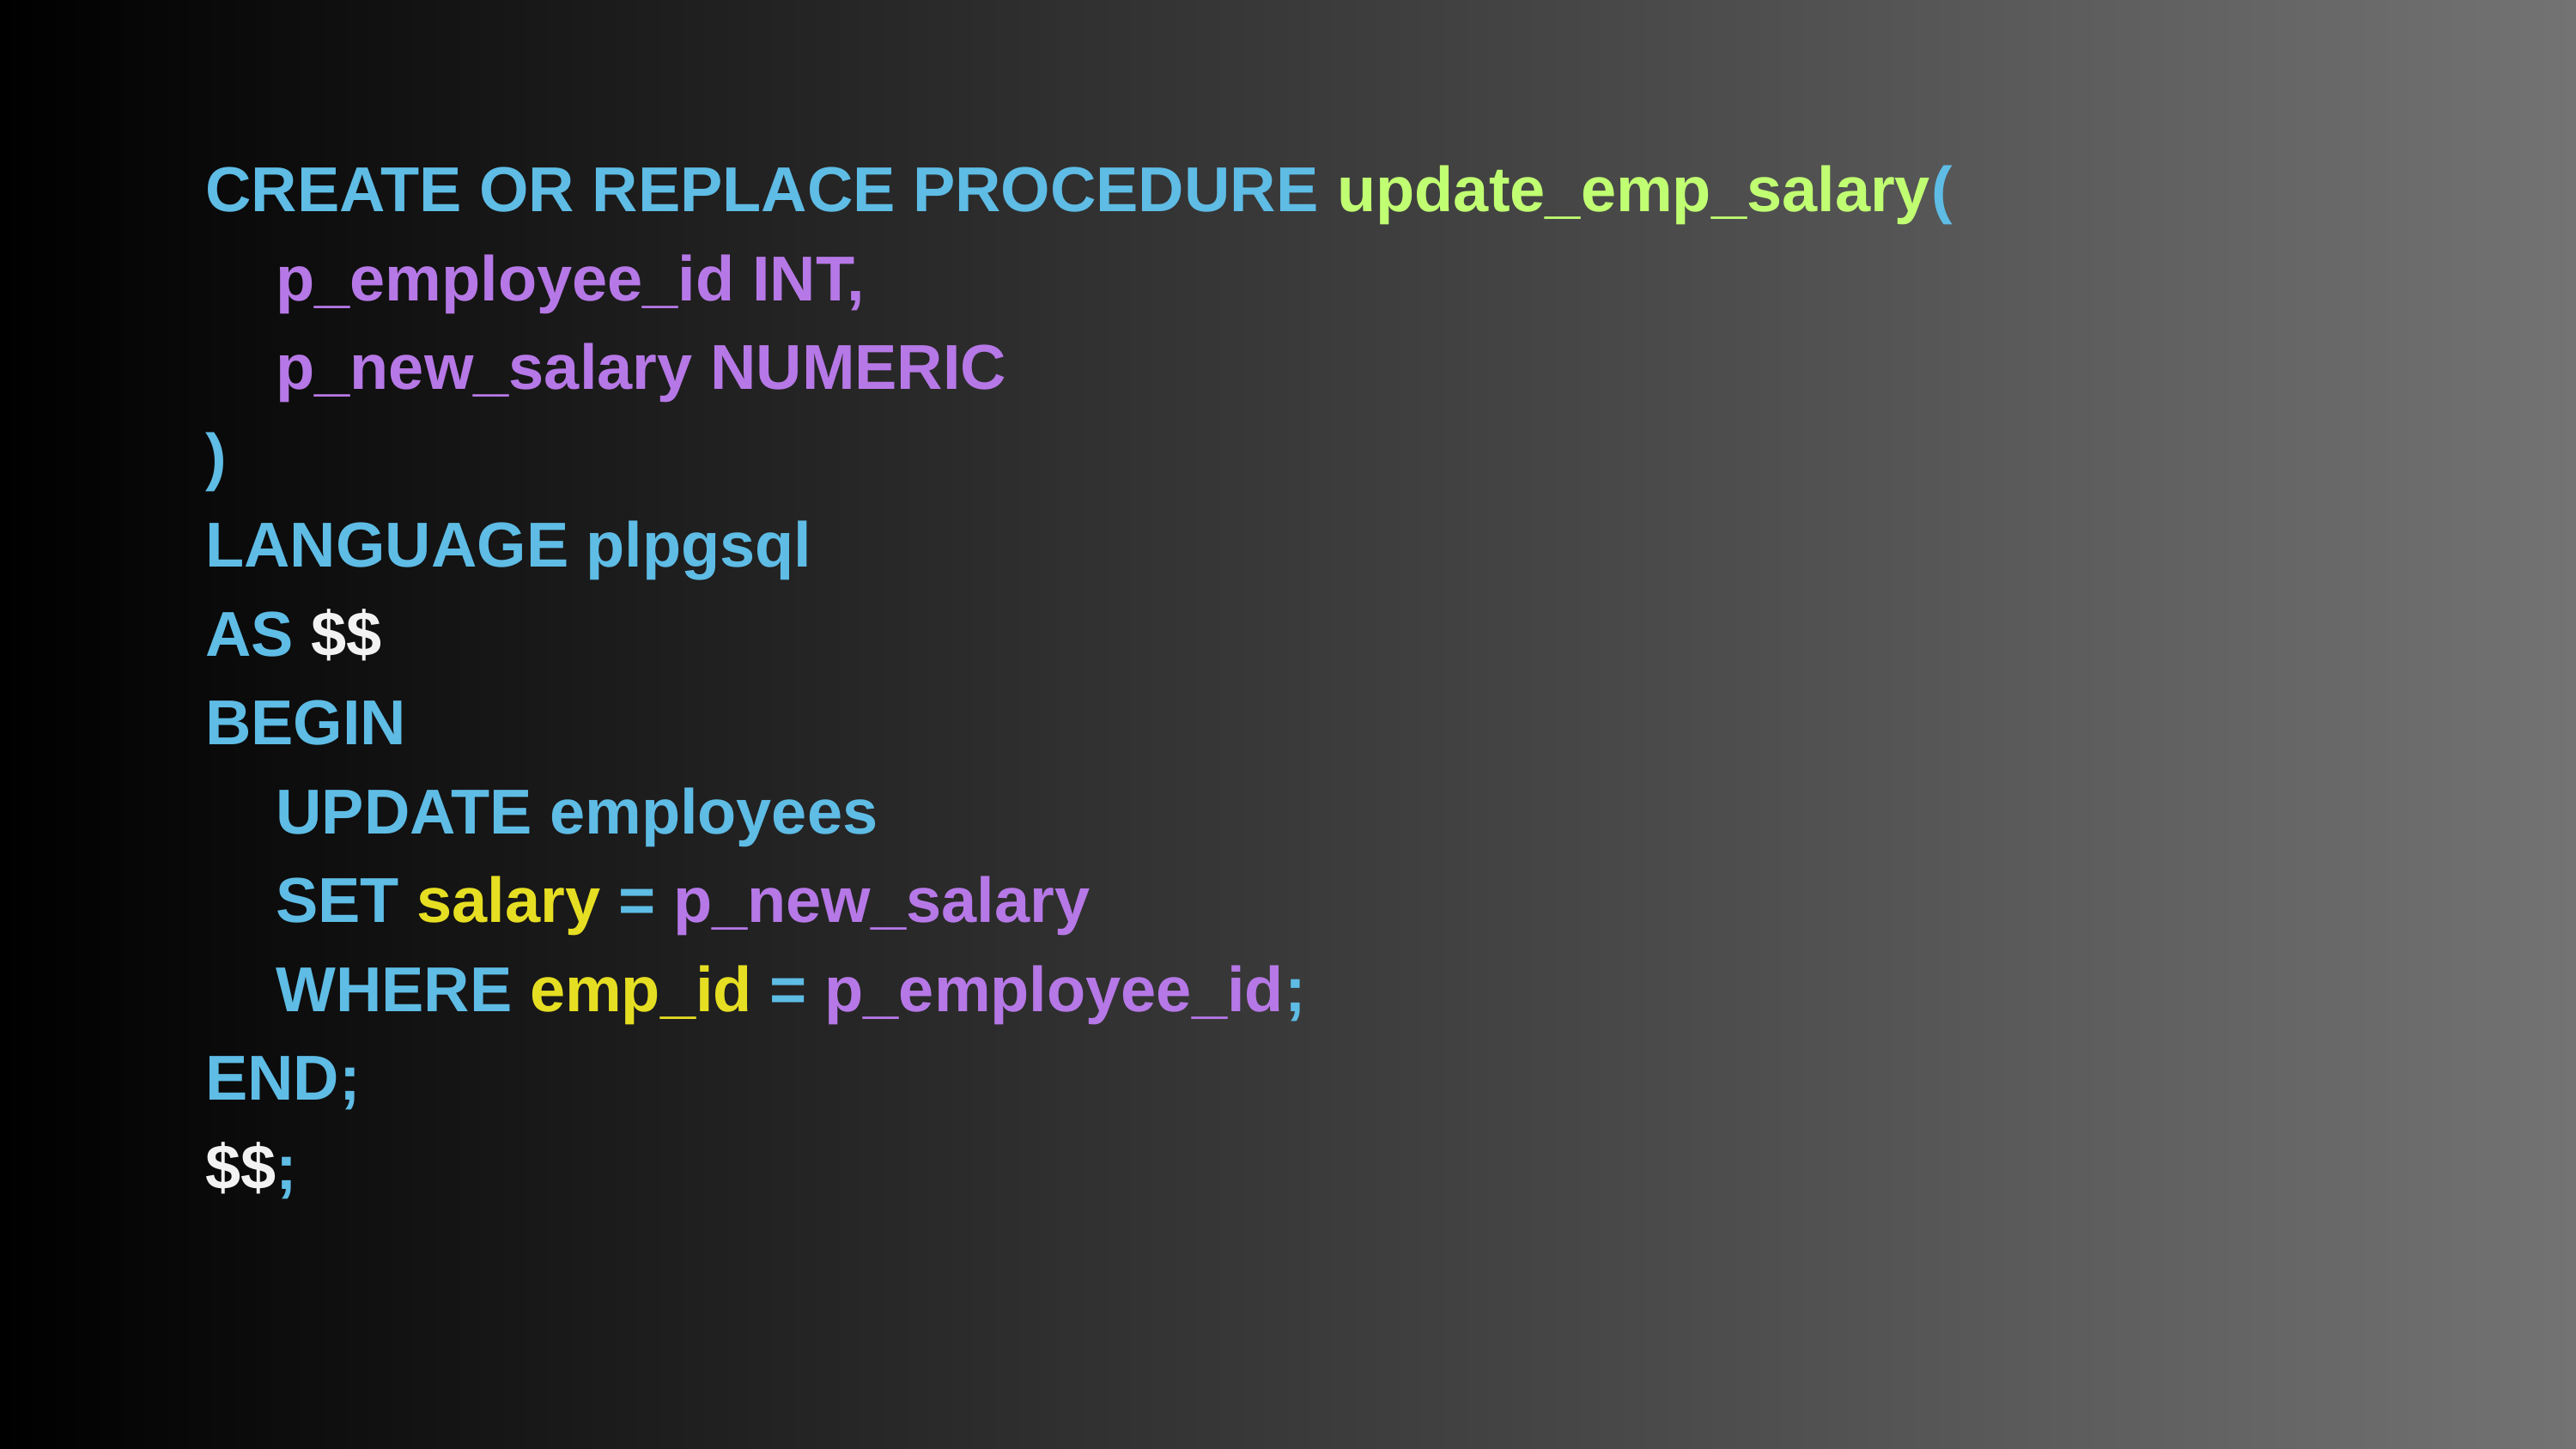

CREATE OR REPLACE PROCEDURE update_emp_salary(
    p_employee_id INT,
    p_new_salary NUMERIC
)
LANGUAGE plpgsql
AS $$
BEGIN
    UPDATE employees
    SET salary = p_new_salary
    WHERE emp_id = p_employee_id;
END;
$$;